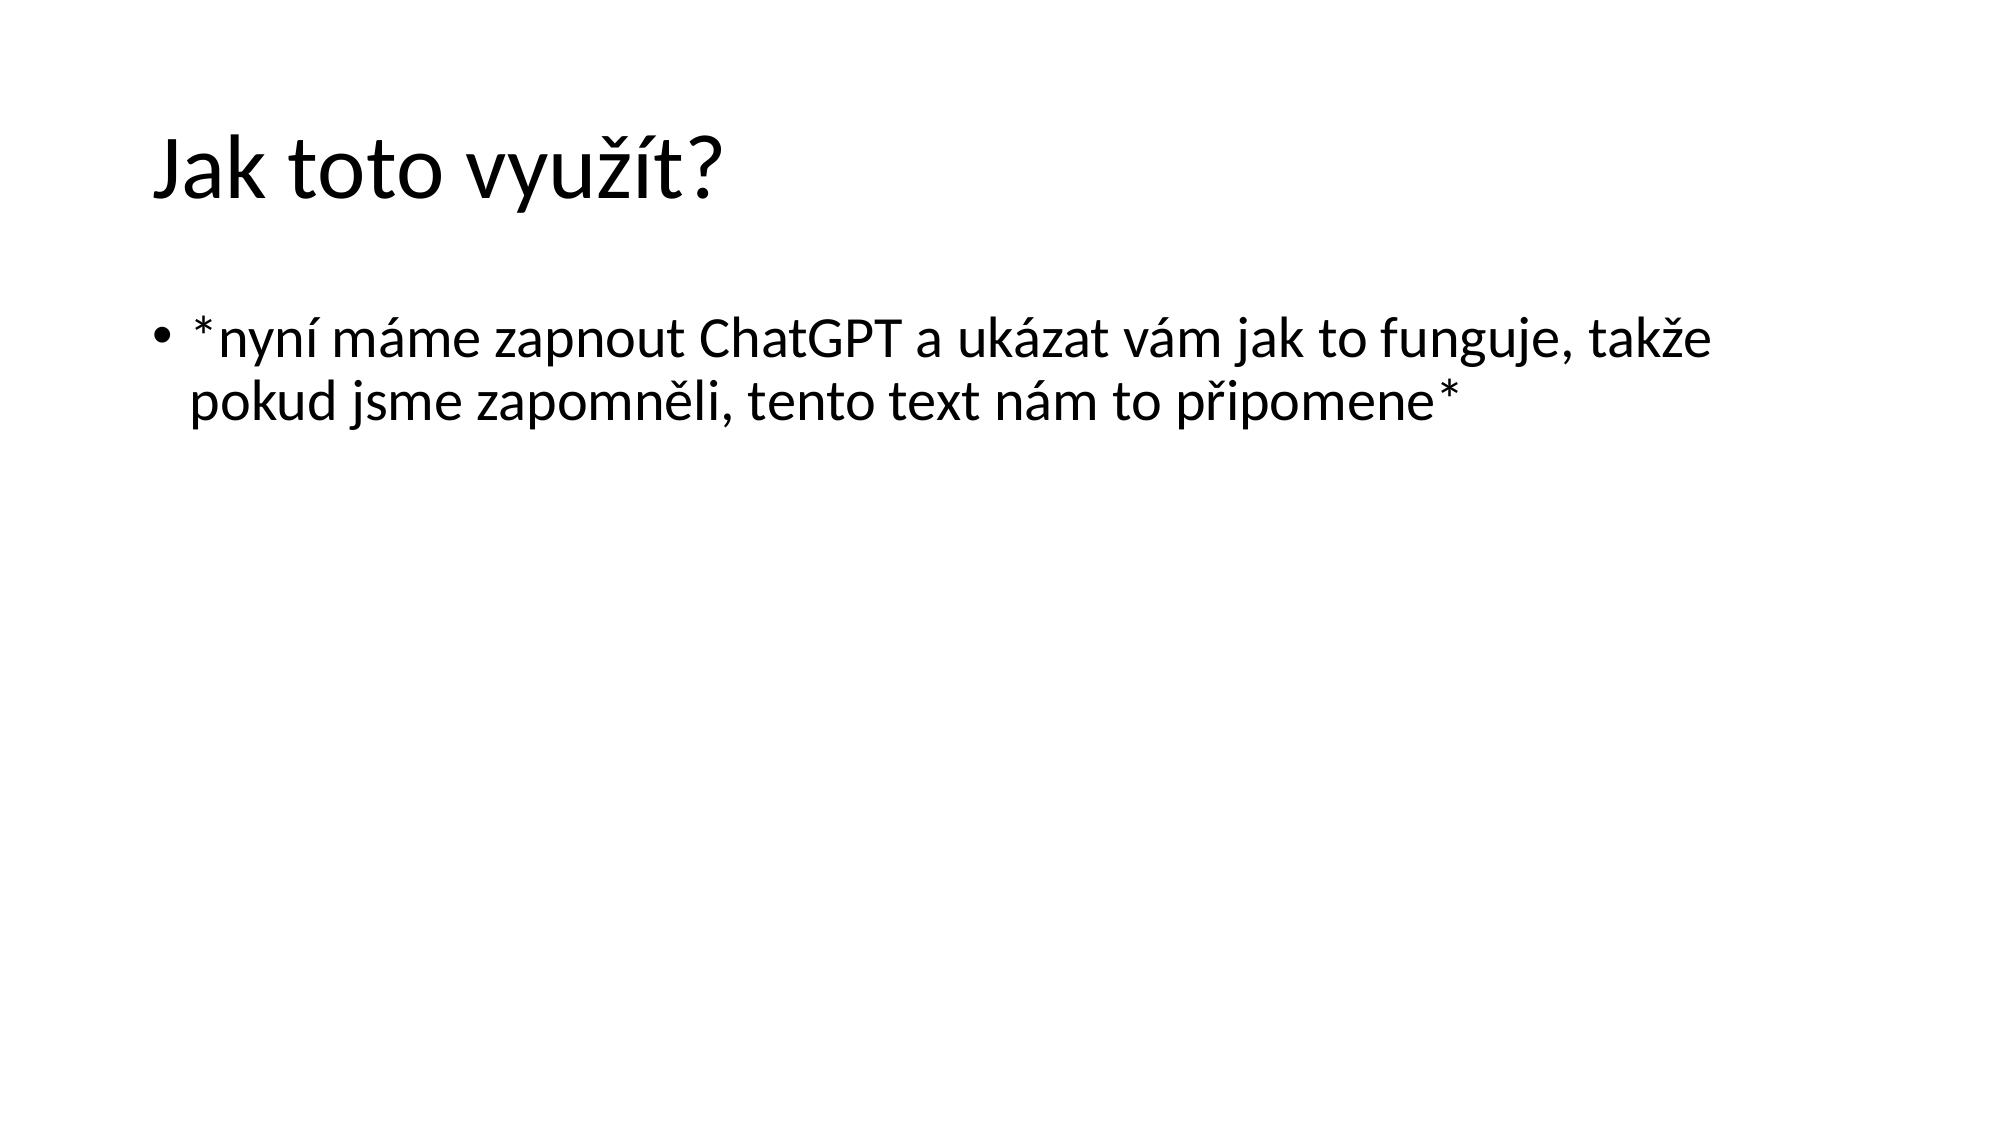

# Jak toto využít?
*nyní máme zapnout ChatGPT a ukázat vám jak to funguje, takže pokud jsme zapomněli, tento text nám to připomene*